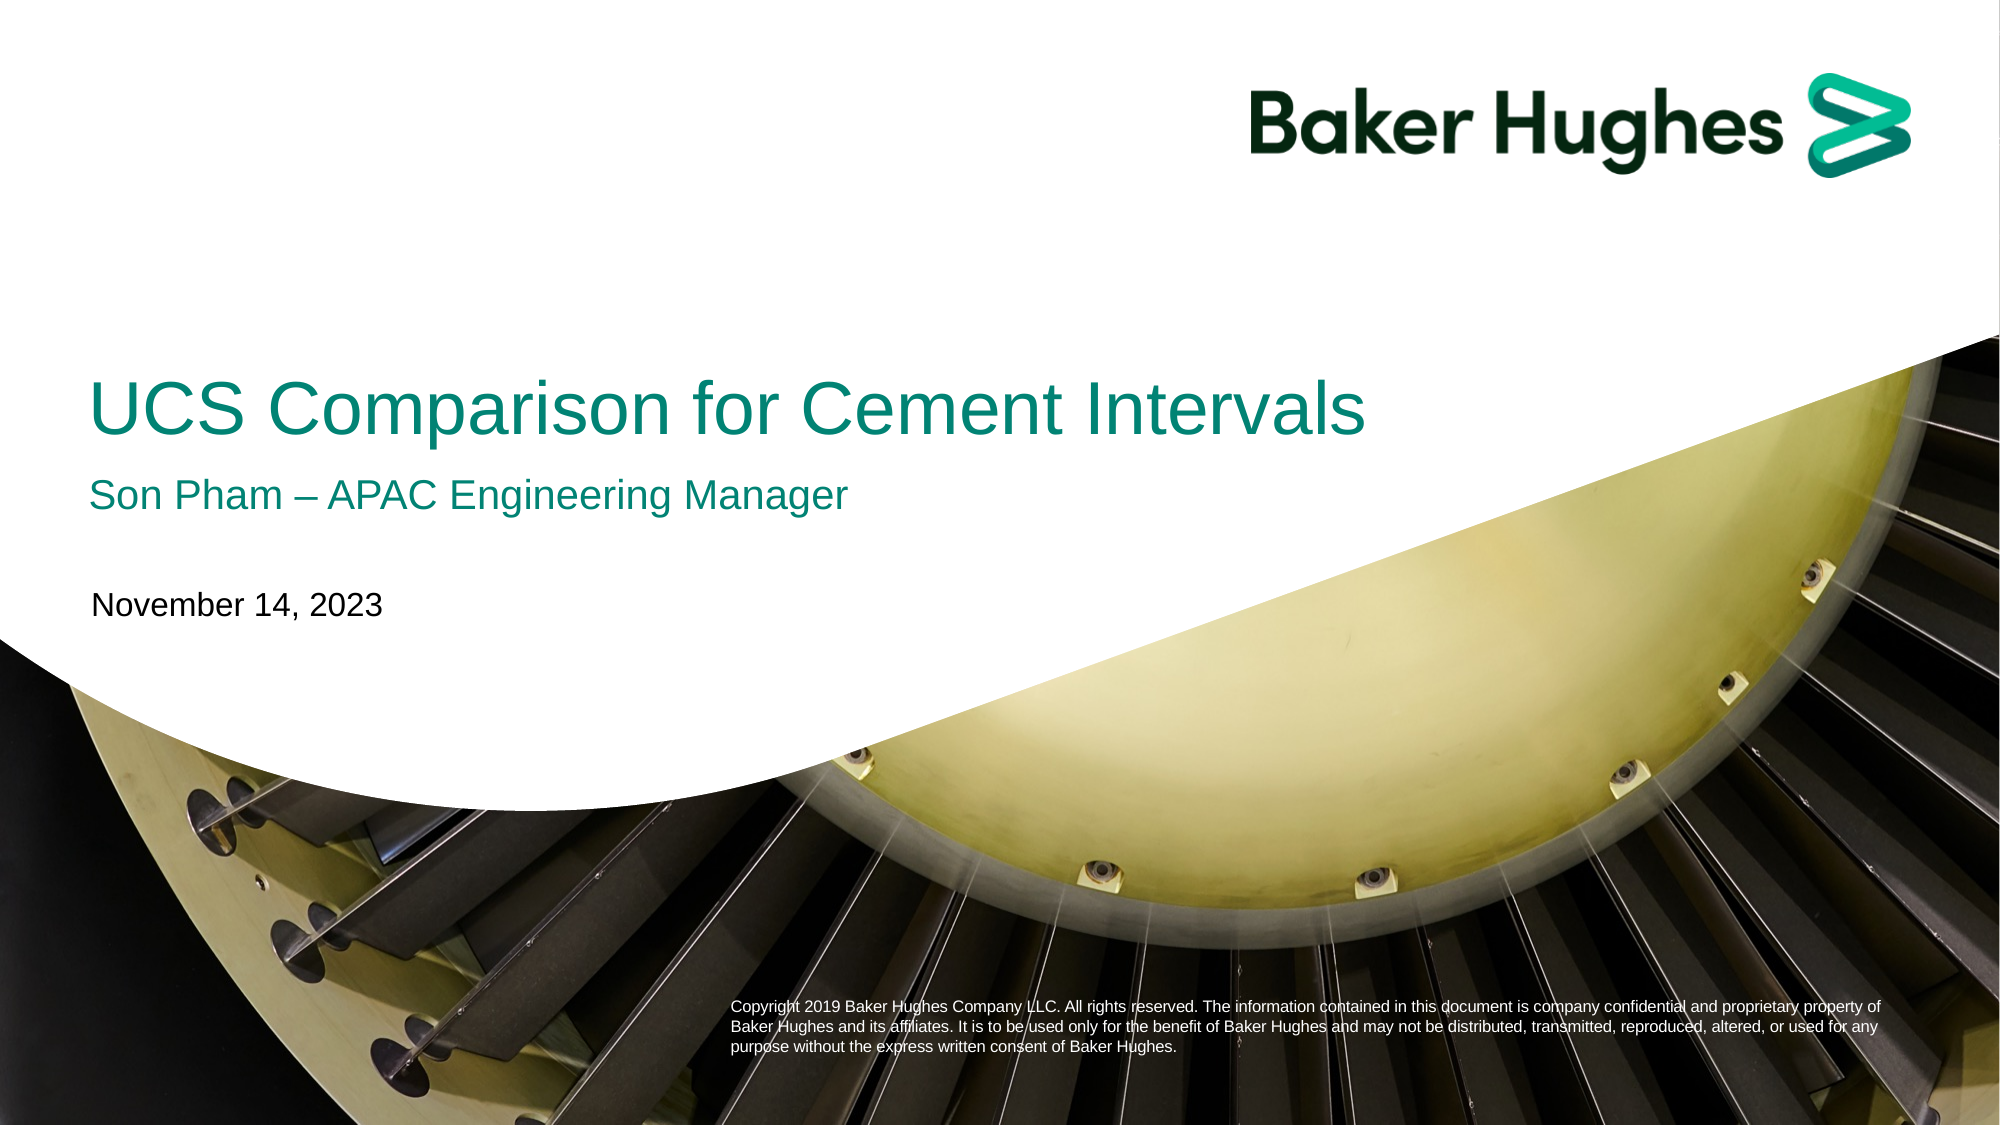

# UCS Comparison for Cement Intervals
Son Pham – APAC Engineering Manager
November 14, 2023